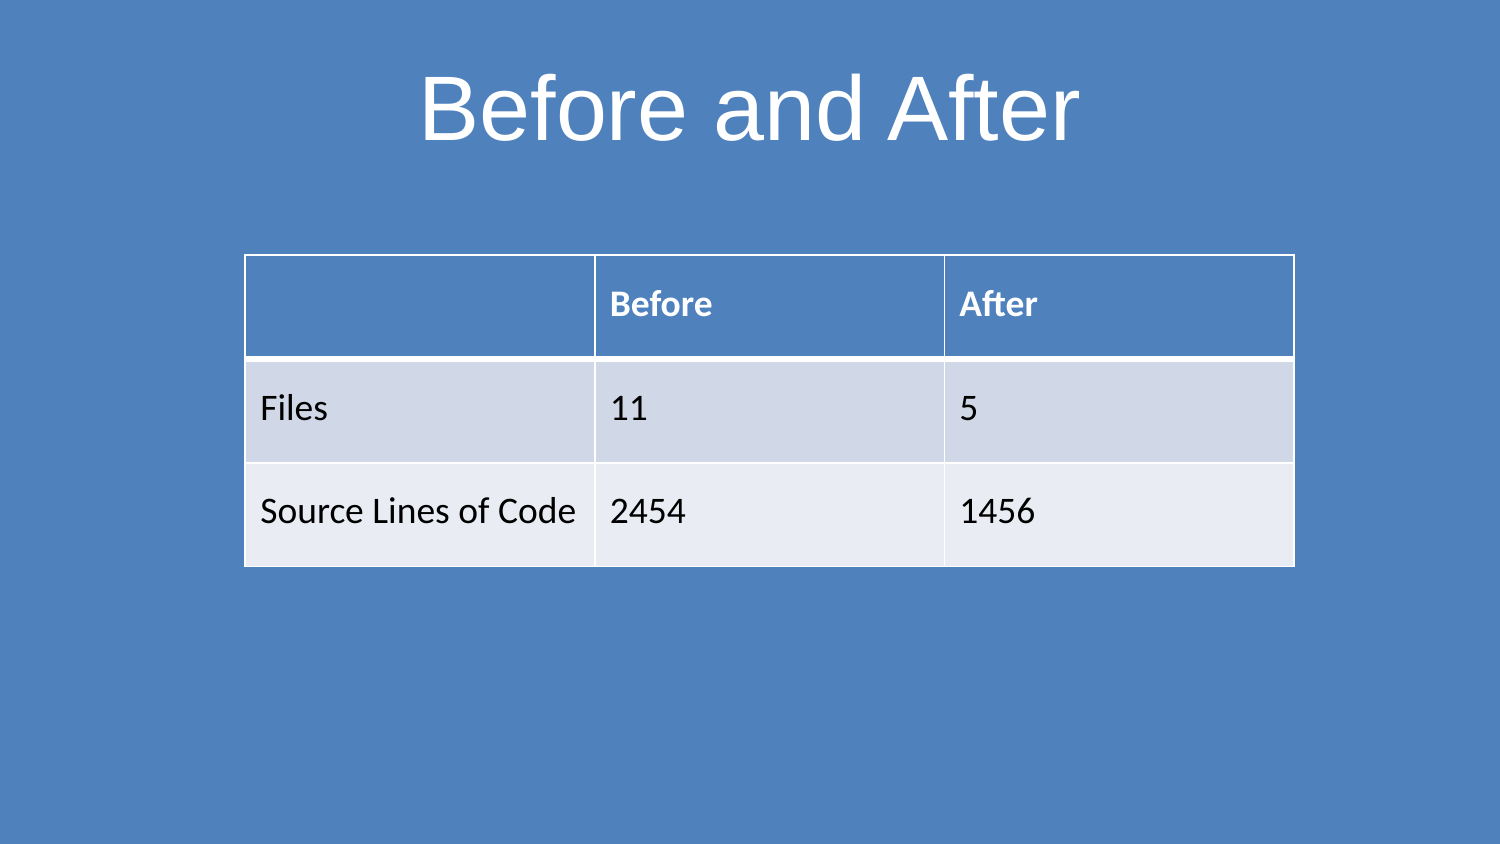

# Before and After
|  | Before | After |
| --- | --- | --- |
| Files | 11 | 5 |
| Source Lines of Code | 2454 | 1456 |